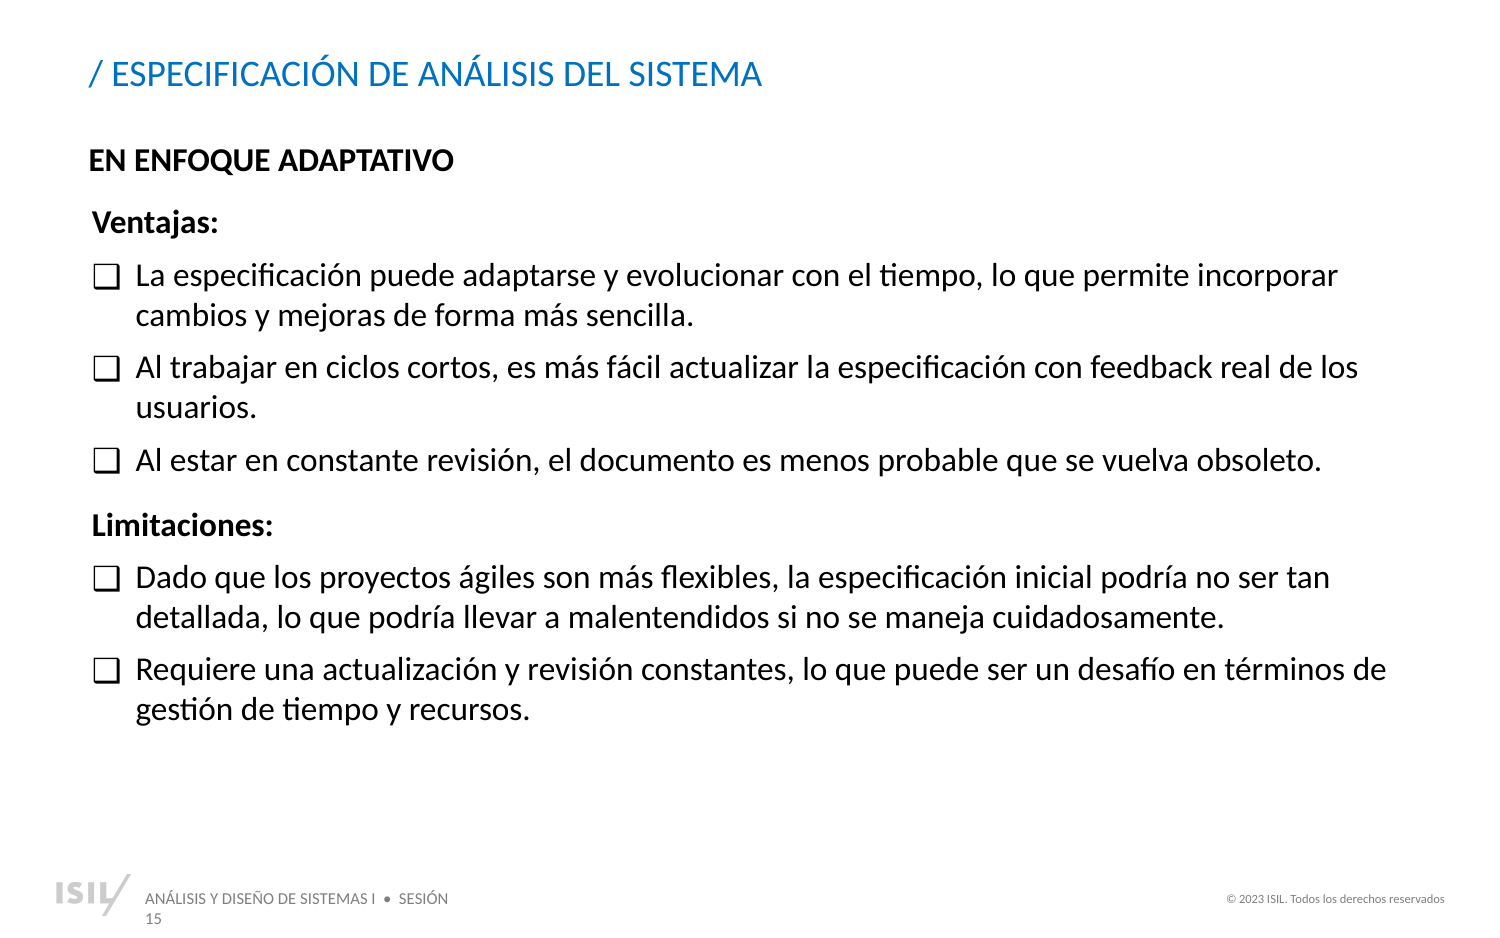

/ ESPECIFICACIÓN DE ANÁLISIS DEL SISTEMA
EN ENFOQUE ADAPTATIVO
Ventajas:
La especificación puede adaptarse y evolucionar con el tiempo, lo que permite incorporar cambios y mejoras de forma más sencilla.
Al trabajar en ciclos cortos, es más fácil actualizar la especificación con feedback real de los usuarios.
Al estar en constante revisión, el documento es menos probable que se vuelva obsoleto.
Limitaciones:
Dado que los proyectos ágiles son más flexibles, la especificación inicial podría no ser tan detallada, lo que podría llevar a malentendidos si no se maneja cuidadosamente.
Requiere una actualización y revisión constantes, lo que puede ser un desafío en términos de gestión de tiempo y recursos.